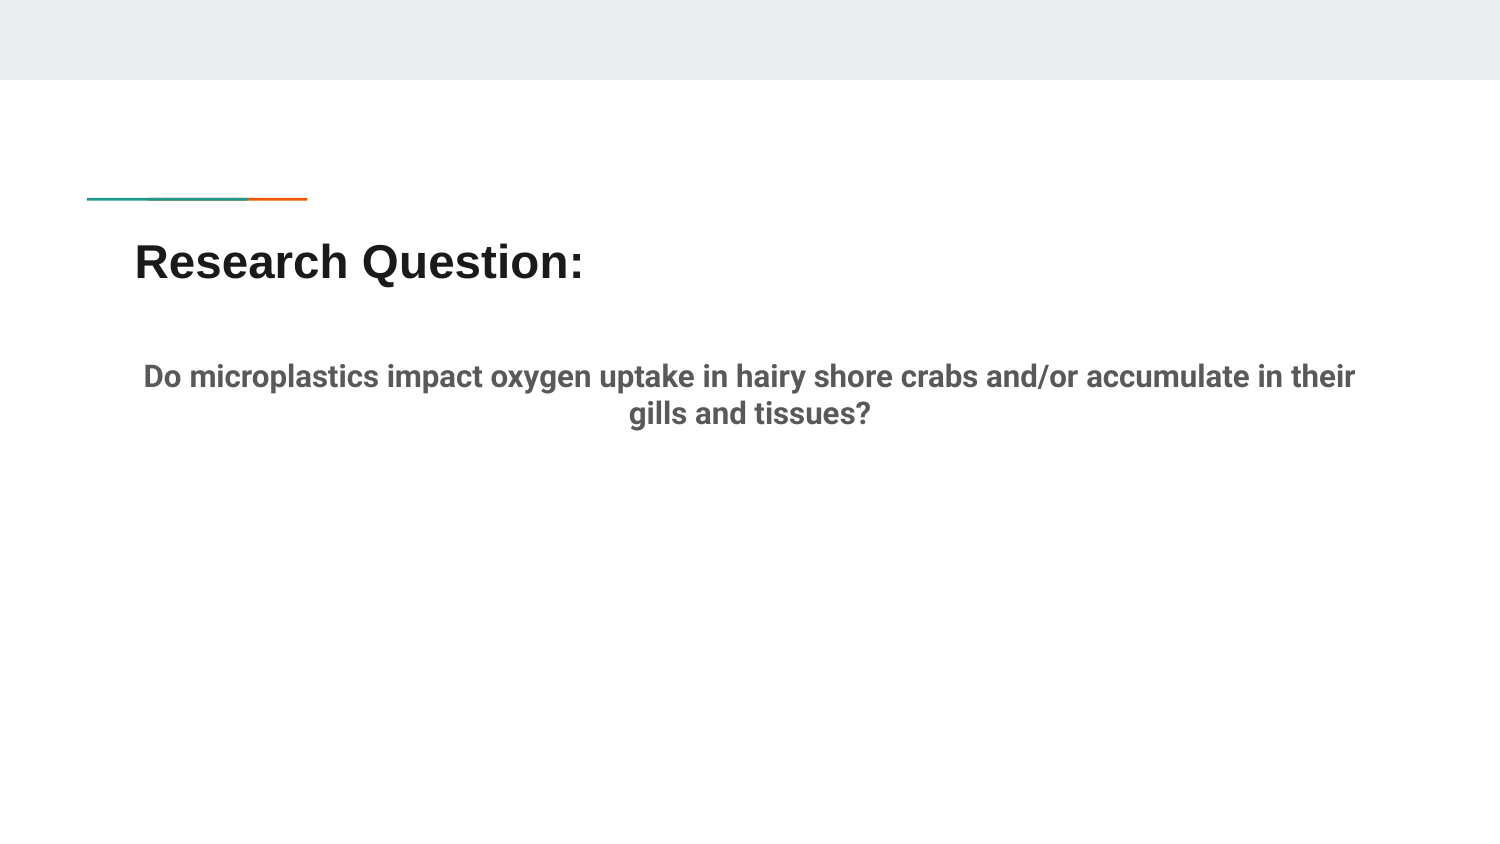

# Research Question:
Do microplastics impact oxygen uptake in hairy shore crabs and/or accumulate in their gills and tissues?